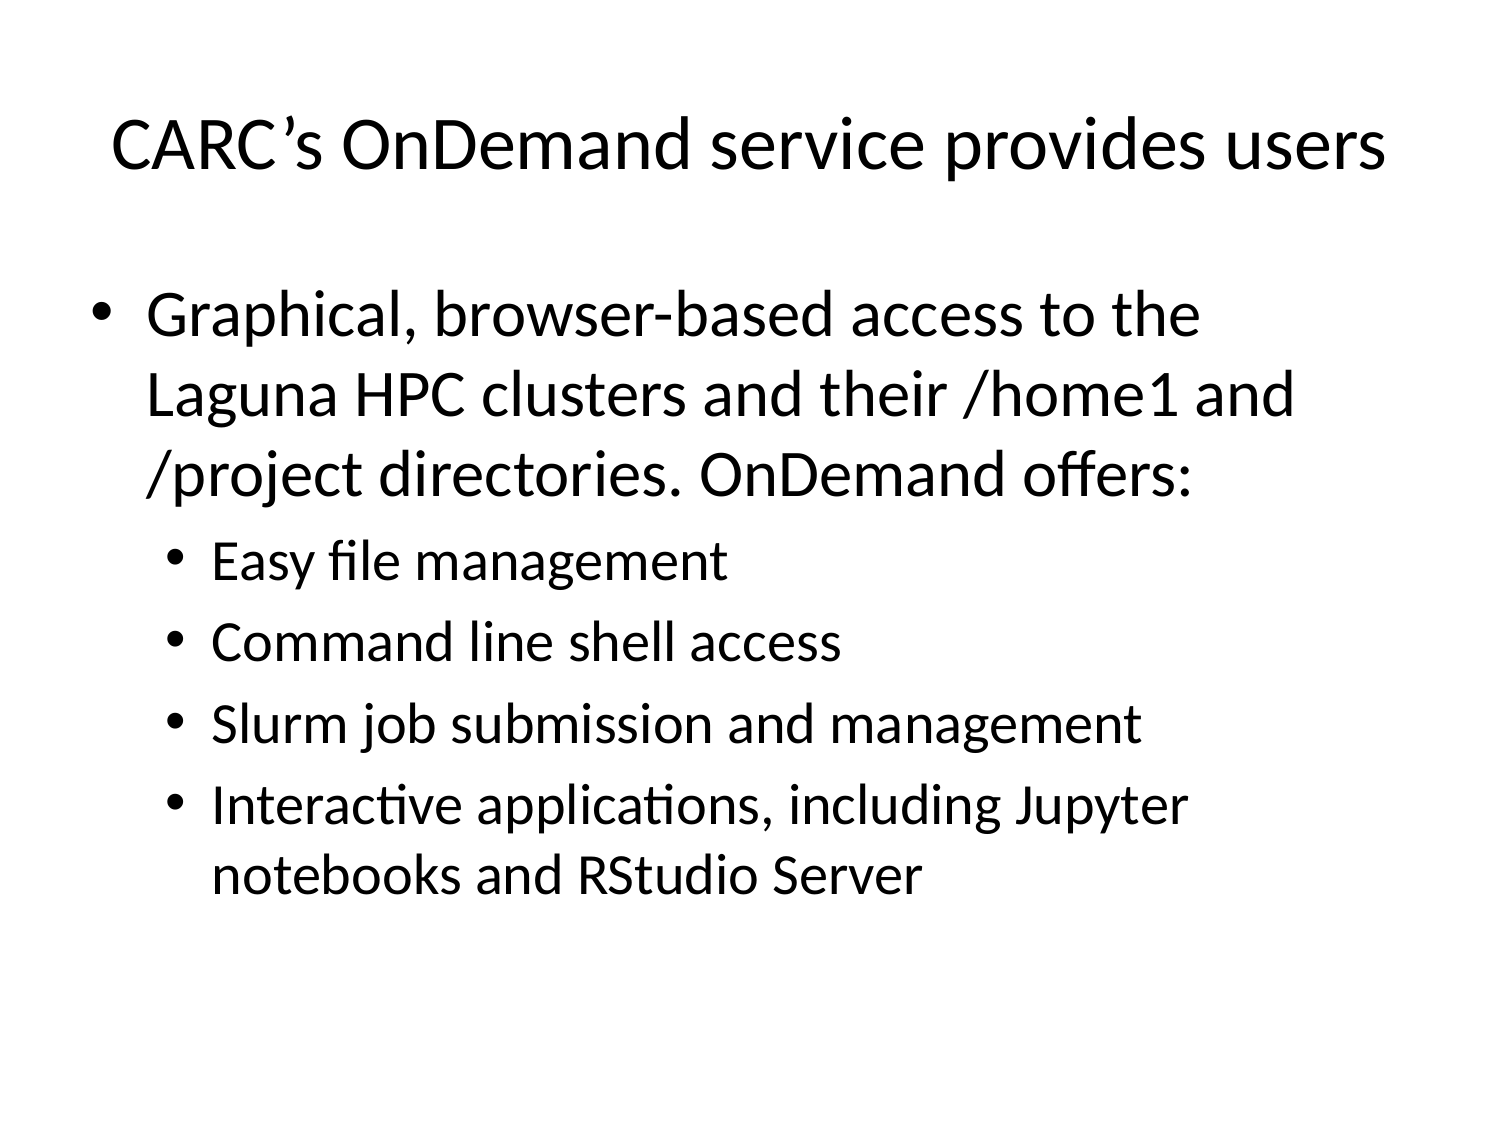

# CARC’s OnDemand service provides users
Graphical, browser-based access to the Laguna HPC clusters and their /home1 and /project directories. OnDemand offers:
Easy file management
Command line shell access
Slurm job submission and management
Interactive applications, including Jupyter notebooks and RStudio Server